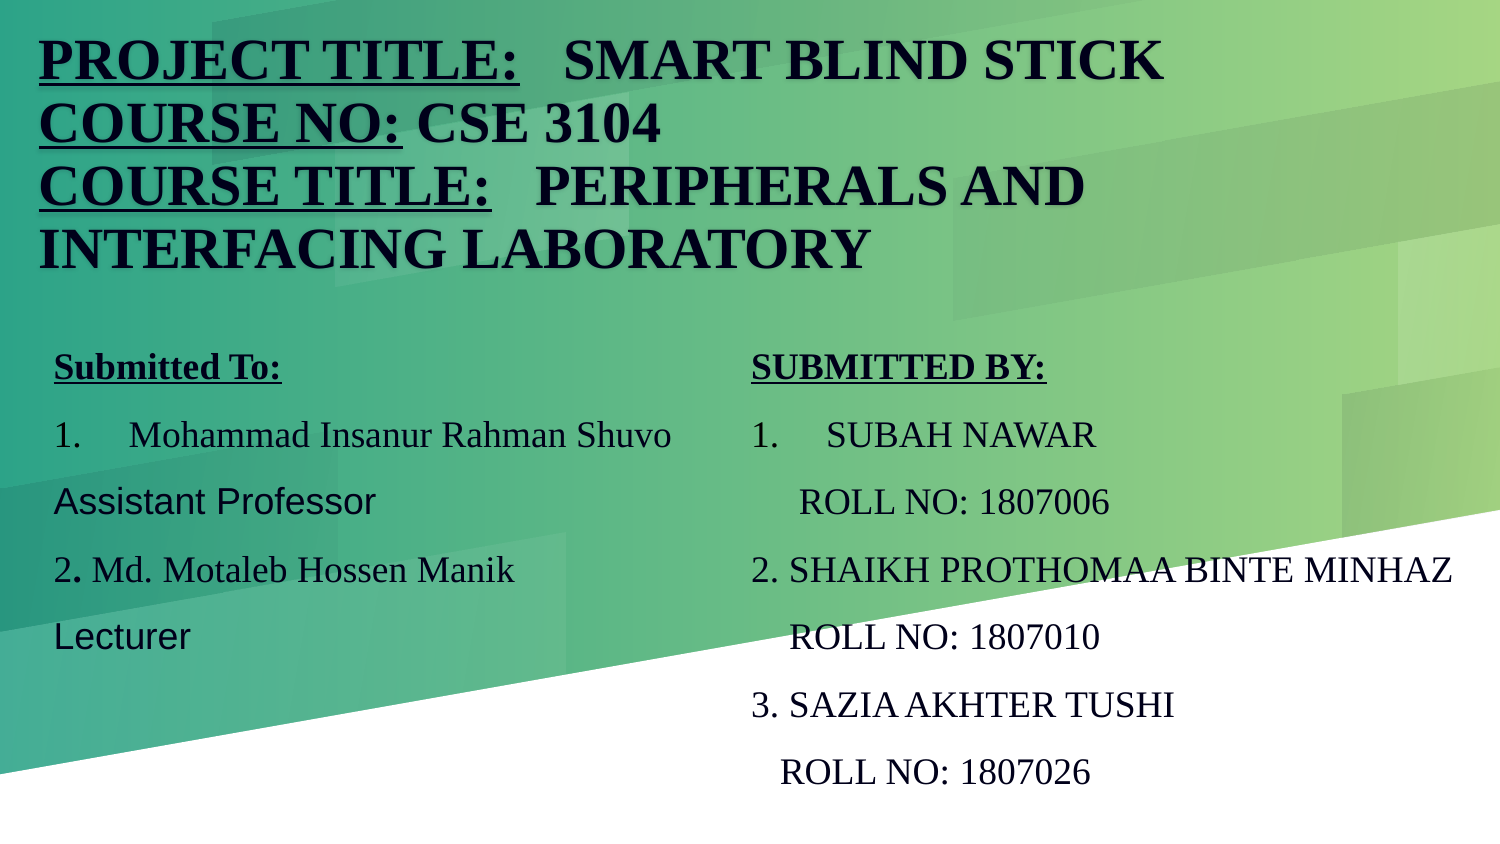

# PROJECT TITLE:   SMART BLIND STICK COURSE NO: CSE 3104 COURSE TITLE:   PERIPHERALS AND INTERFACING LABORATORY
Submitted To:
Mohammad Insanur Rahman Shuvo
Assistant Professor
2. Md. Motaleb Hossen Manik
Lecturer

Submitted by:
Subah Nawar
     Roll no: 1807006
2. Shaikh Prothomaa Binte Minhaz
    Roll no: 1807010
3. Sazia Akhter Tushi
   Roll no: 1807026